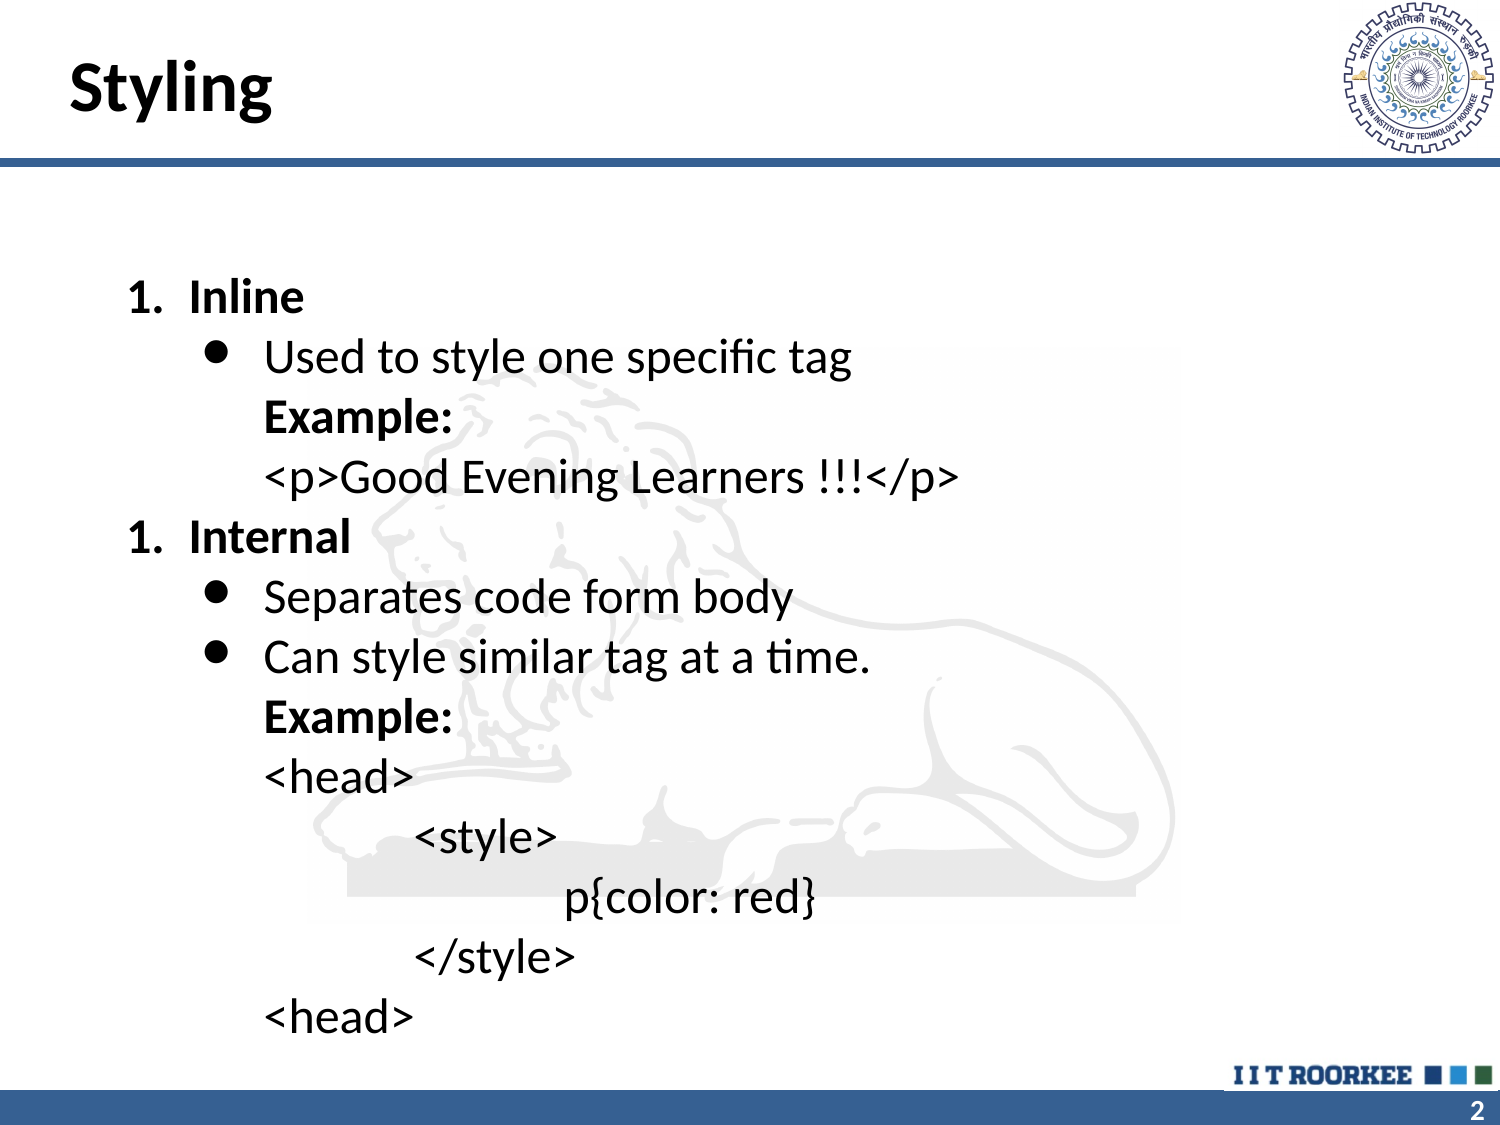

# Styling
Inline
Used to style one specific tag
Example:
<p>Good Evening Learners !!!</p>
Internal
Separates code form body
Can style similar tag at a time.
Example:
<head>
	<style>
		p{color: red}
	</style>
<head>